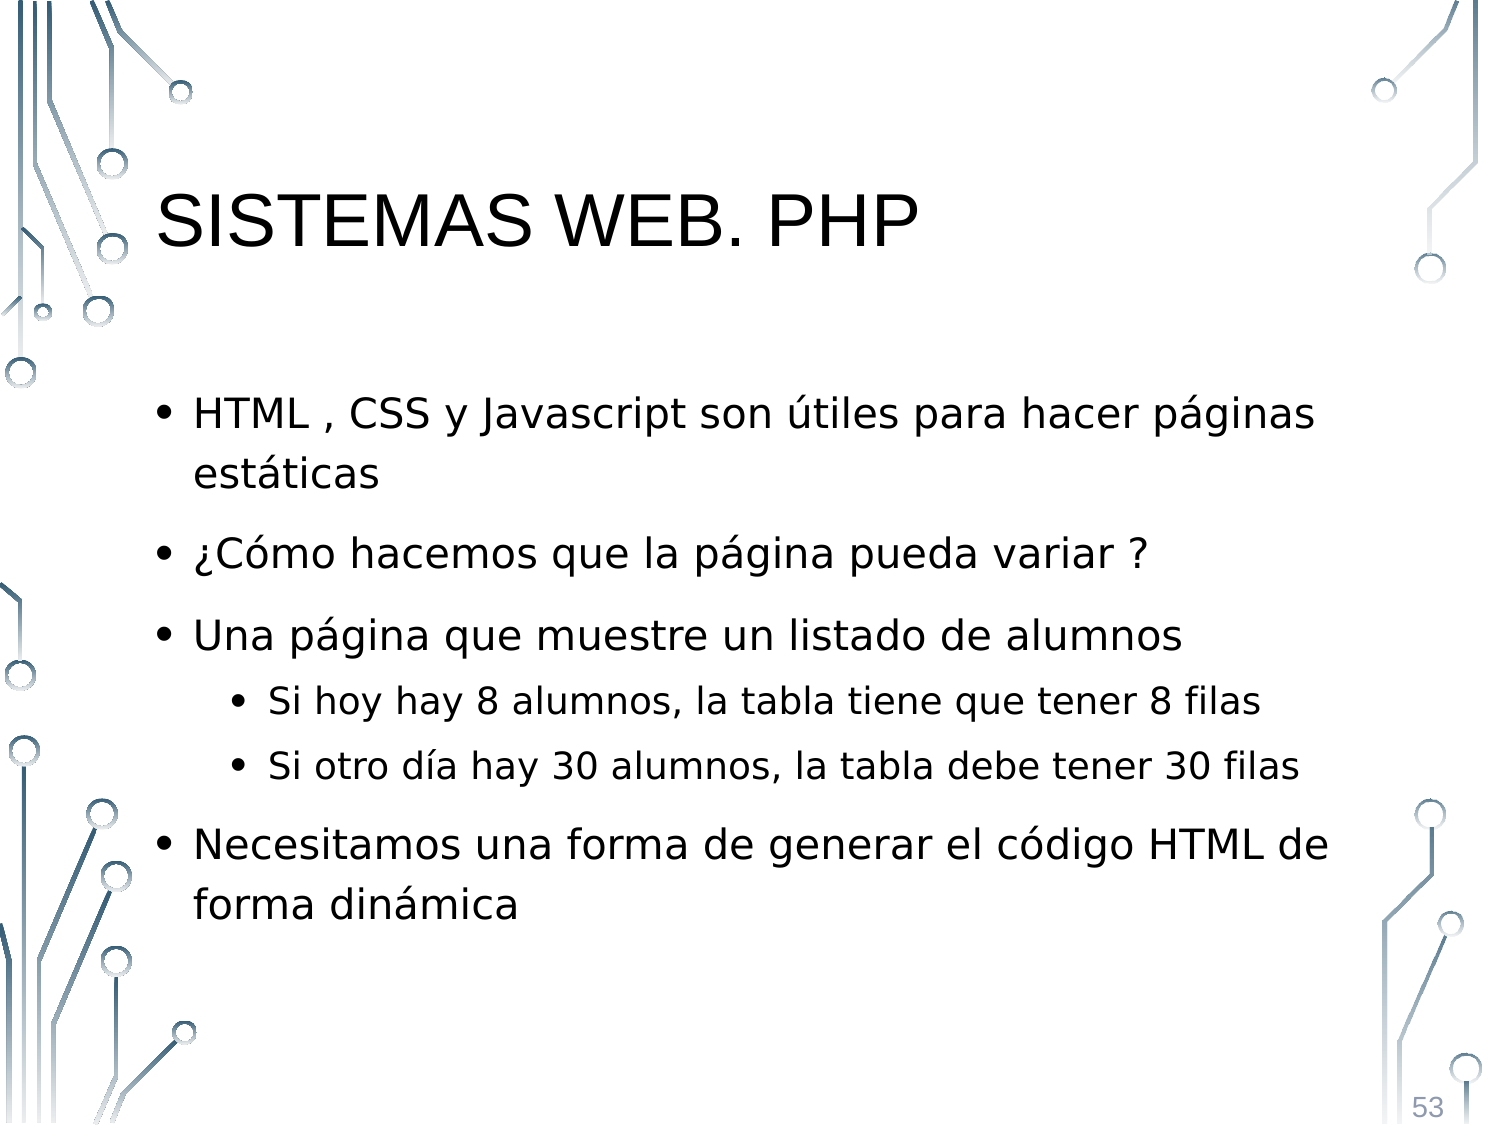

# Sistemas Web. PHP
HTML , CSS y Javascript son útiles para hacer páginas estáticas
¿Cómo hacemos que la página pueda variar ?
Una página que muestre un listado de alumnos
Si hoy hay 8 alumnos, la tabla tiene que tener 8 filas
Si otro día hay 30 alumnos, la tabla debe tener 30 filas
Necesitamos una forma de generar el código HTML de forma dinámica